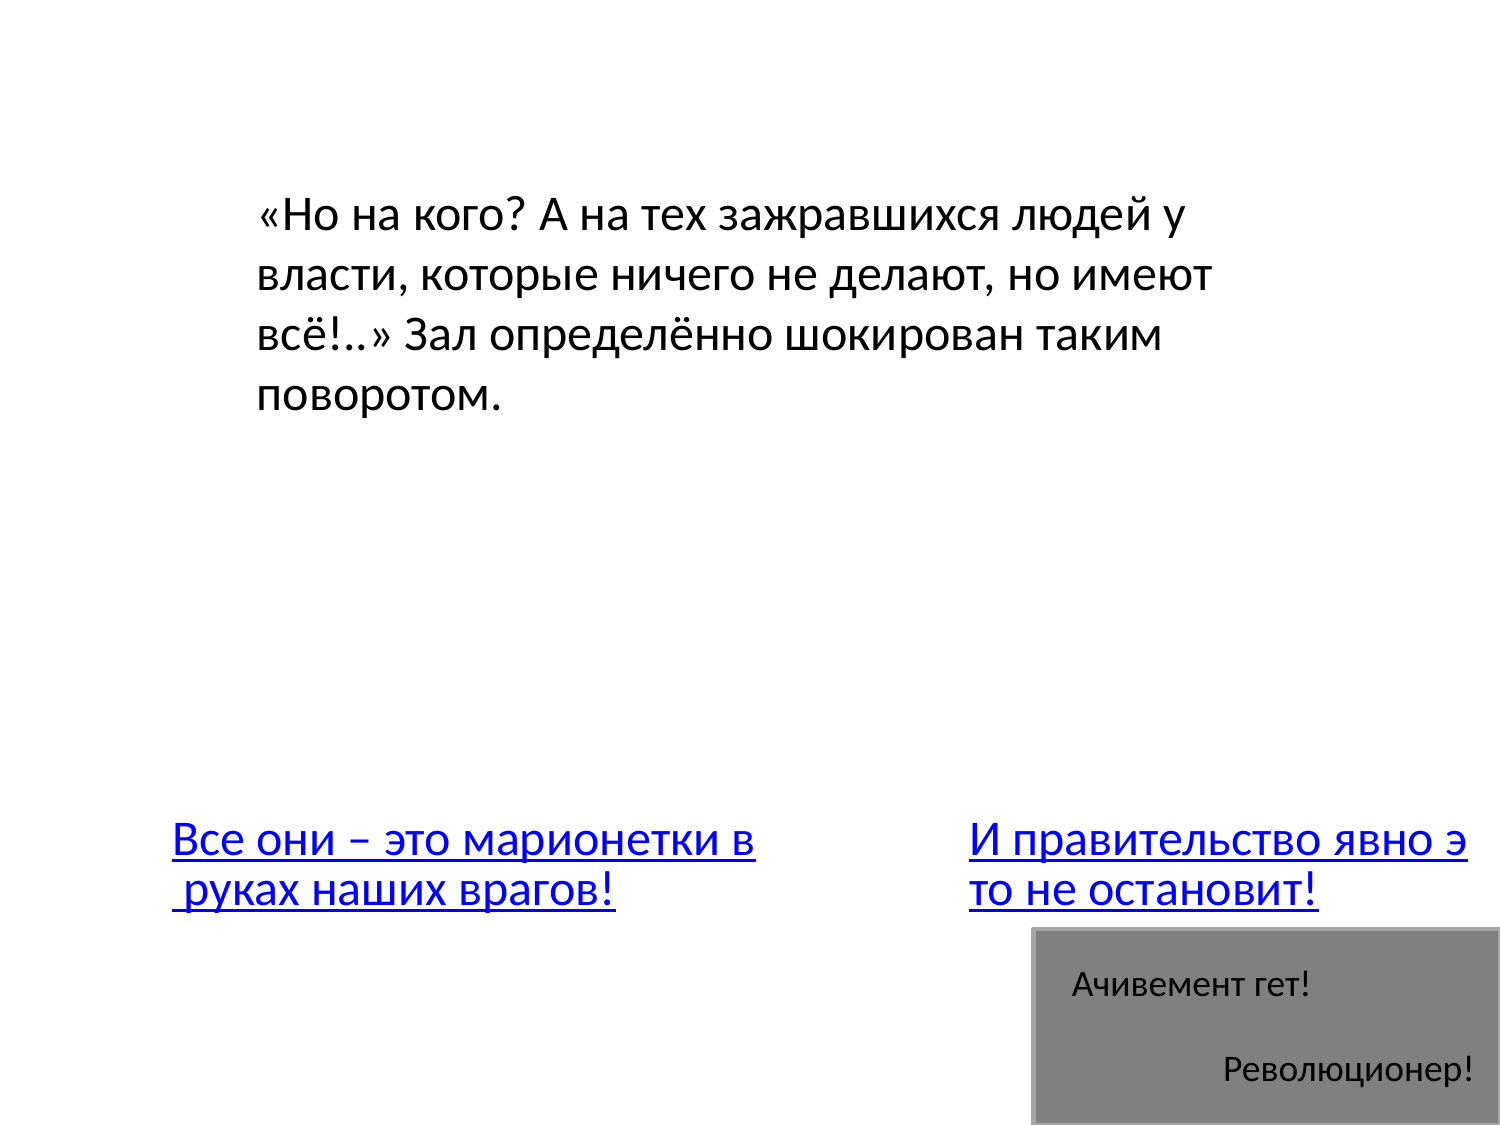

«Но на кого? А на тех зажравшихся людей у власти, которые ничего не делают, но имеют всё!..» Зал определённо шокирован таким поворотом.
Все они – это марионетки в руках наших врагов!
И правительство явно это не остановит!

Ачивемент гет!
Революционер!